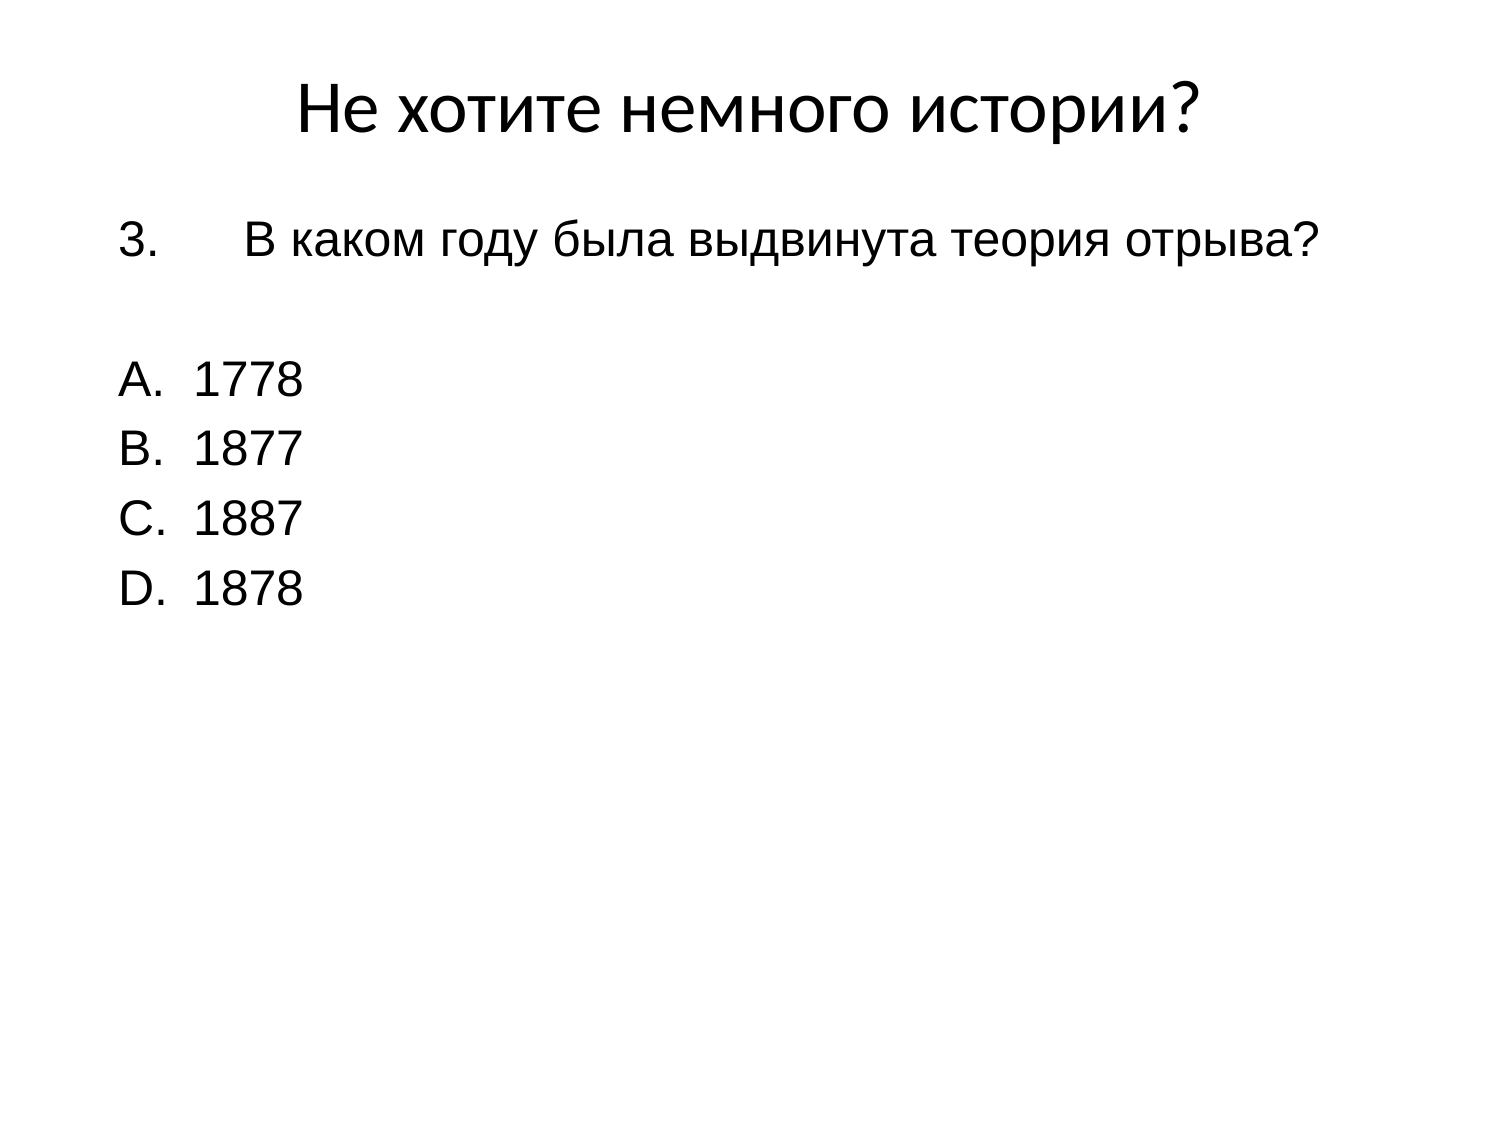

# Не хотите немного истории?
3.      В каком году была выдвинута теория отрыва?

1778
1877
1887
1878